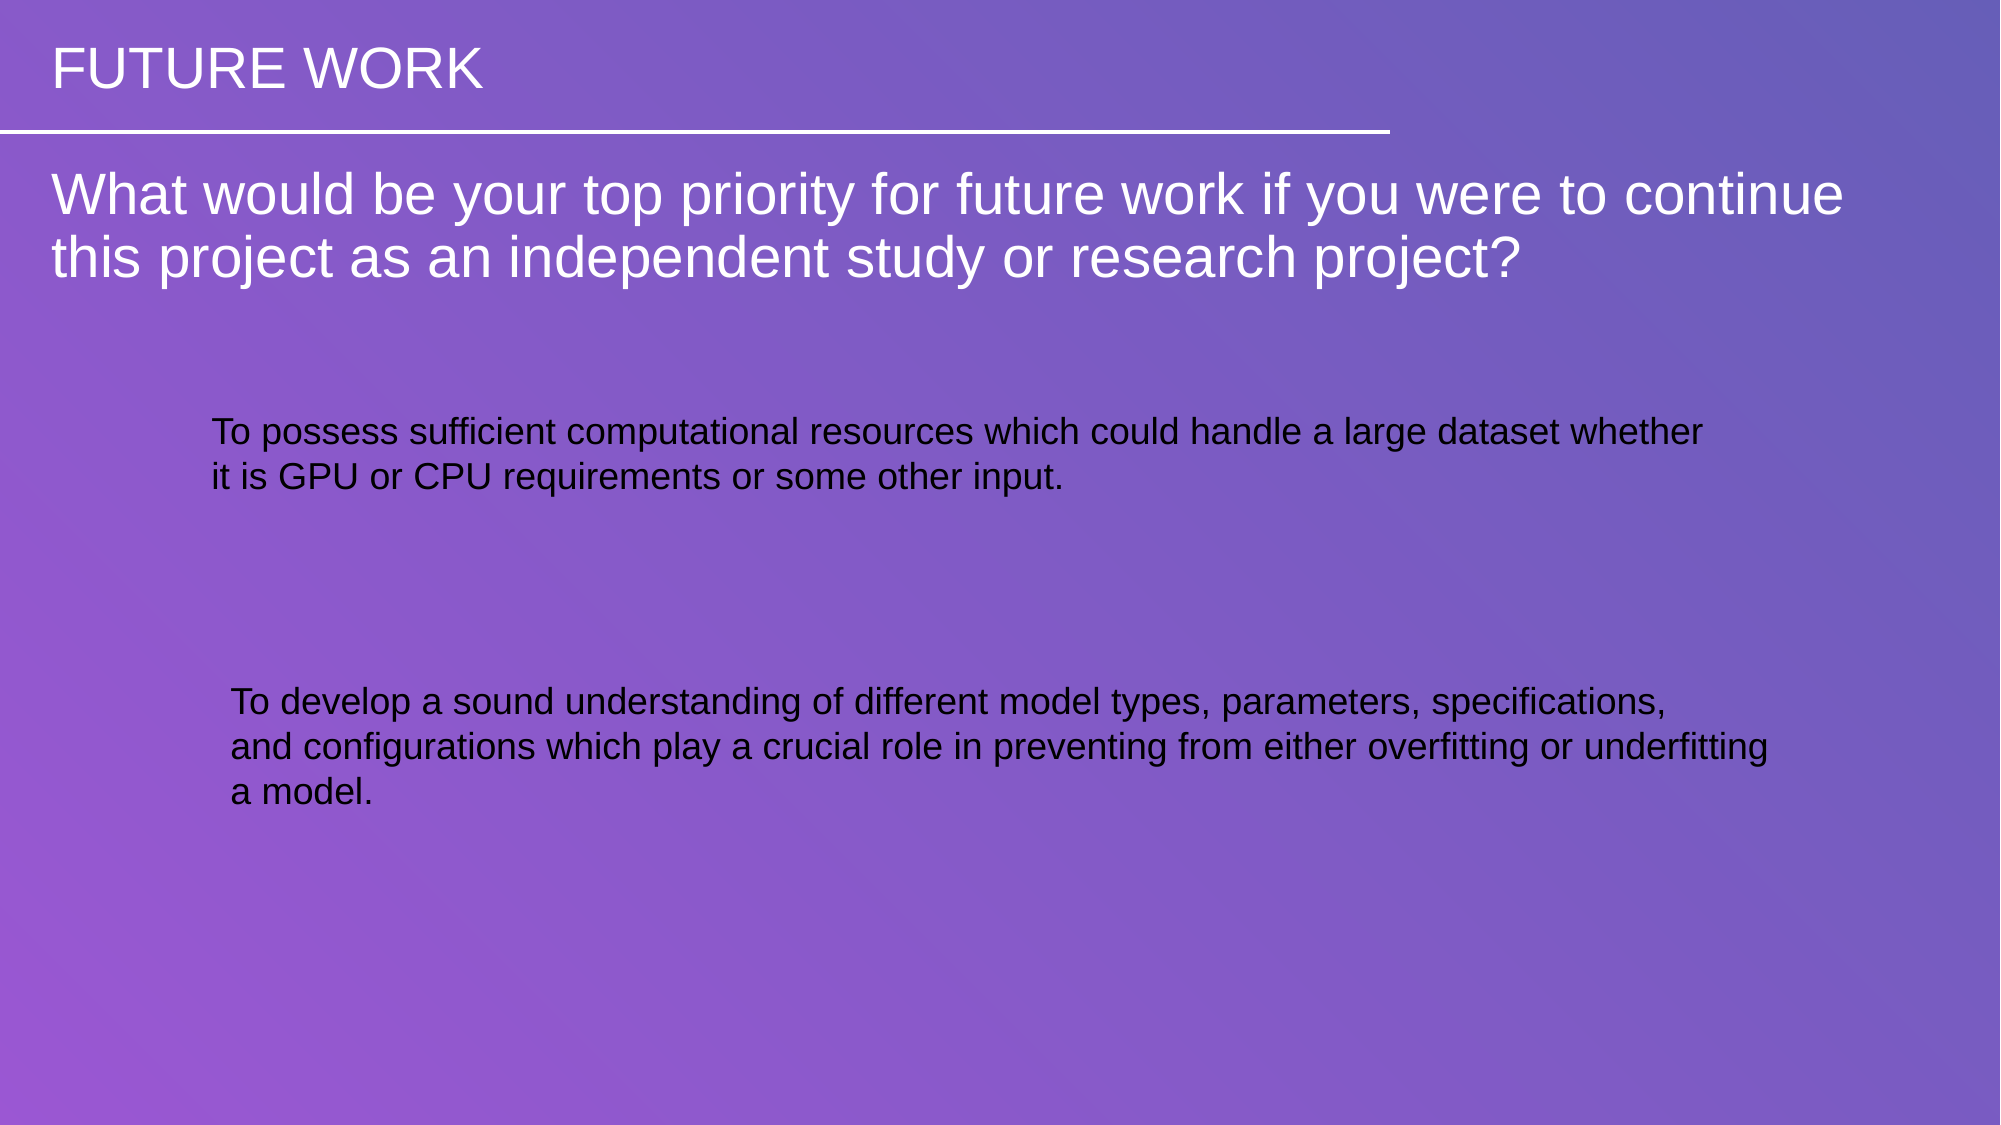

# FUTURE WORK What would be your top priority for future work if you were to continue this project as an independent study or research project?
To possess sufficient computational resources which could handle a large dataset whether
it is GPU or CPU requirements or some other input.
To develop a sound understanding of different model types, parameters, specifications,
and configurations which play a crucial role in preventing from either overfitting or underfitting
a model.